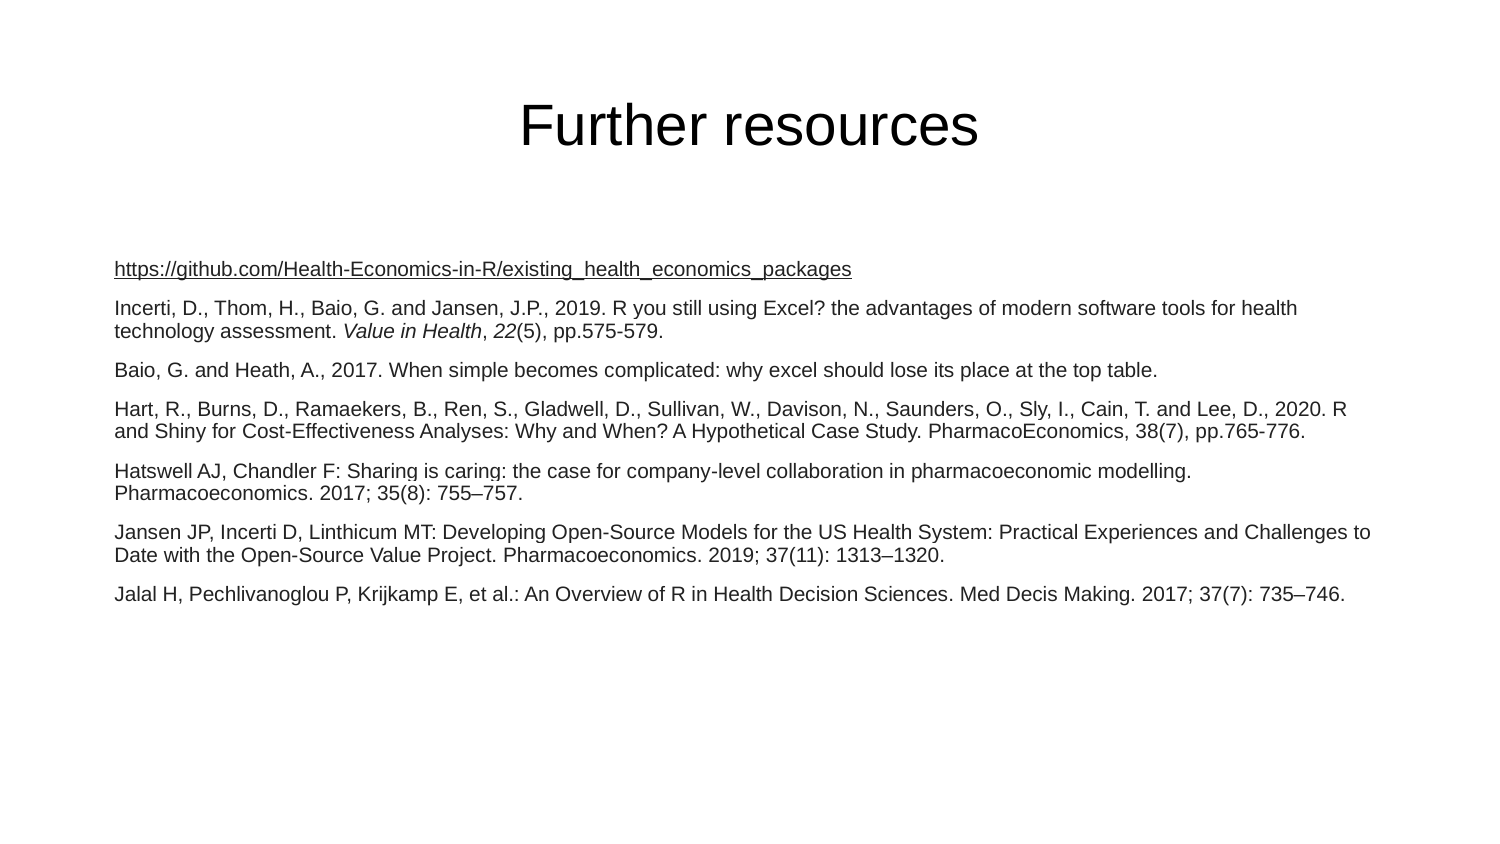

# Further resources
https://github.com/Health-Economics-in-R/existing_health_economics_packages
Incerti, D., Thom, H., Baio, G. and Jansen, J.P., 2019. R you still using Excel? the advantages of modern software tools for health technology assessment. Value in Health, 22(5), pp.575-579.
Baio, G. and Heath, A., 2017. When simple becomes complicated: why excel should lose its place at the top table.
Hart, R., Burns, D., Ramaekers, B., Ren, S., Gladwell, D., Sullivan, W., Davison, N., Saunders, O., Sly, I., Cain, T. and Lee, D., 2020. R and Shiny for Cost-Effectiveness Analyses: Why and When? A Hypothetical Case Study. PharmacoEconomics, 38(7), pp.765-776.
Hatswell AJ, Chandler F: Sharing is caring: the case for company-level collaboration in pharmacoeconomic modelling. Pharmacoeconomics. 2017; 35(8): 755–757.
Jansen JP, Incerti D, Linthicum MT: Developing Open-Source Models for the US Health System: Practical Experiences and Challenges to Date with the Open-Source Value Project. Pharmacoeconomics. 2019; 37(11): 1313–1320.
Jalal H, Pechlivanoglou P, Krijkamp E, et al.: An Overview of R in Health Decision Sciences. Med Decis Making. 2017; 37(7): 735–746.